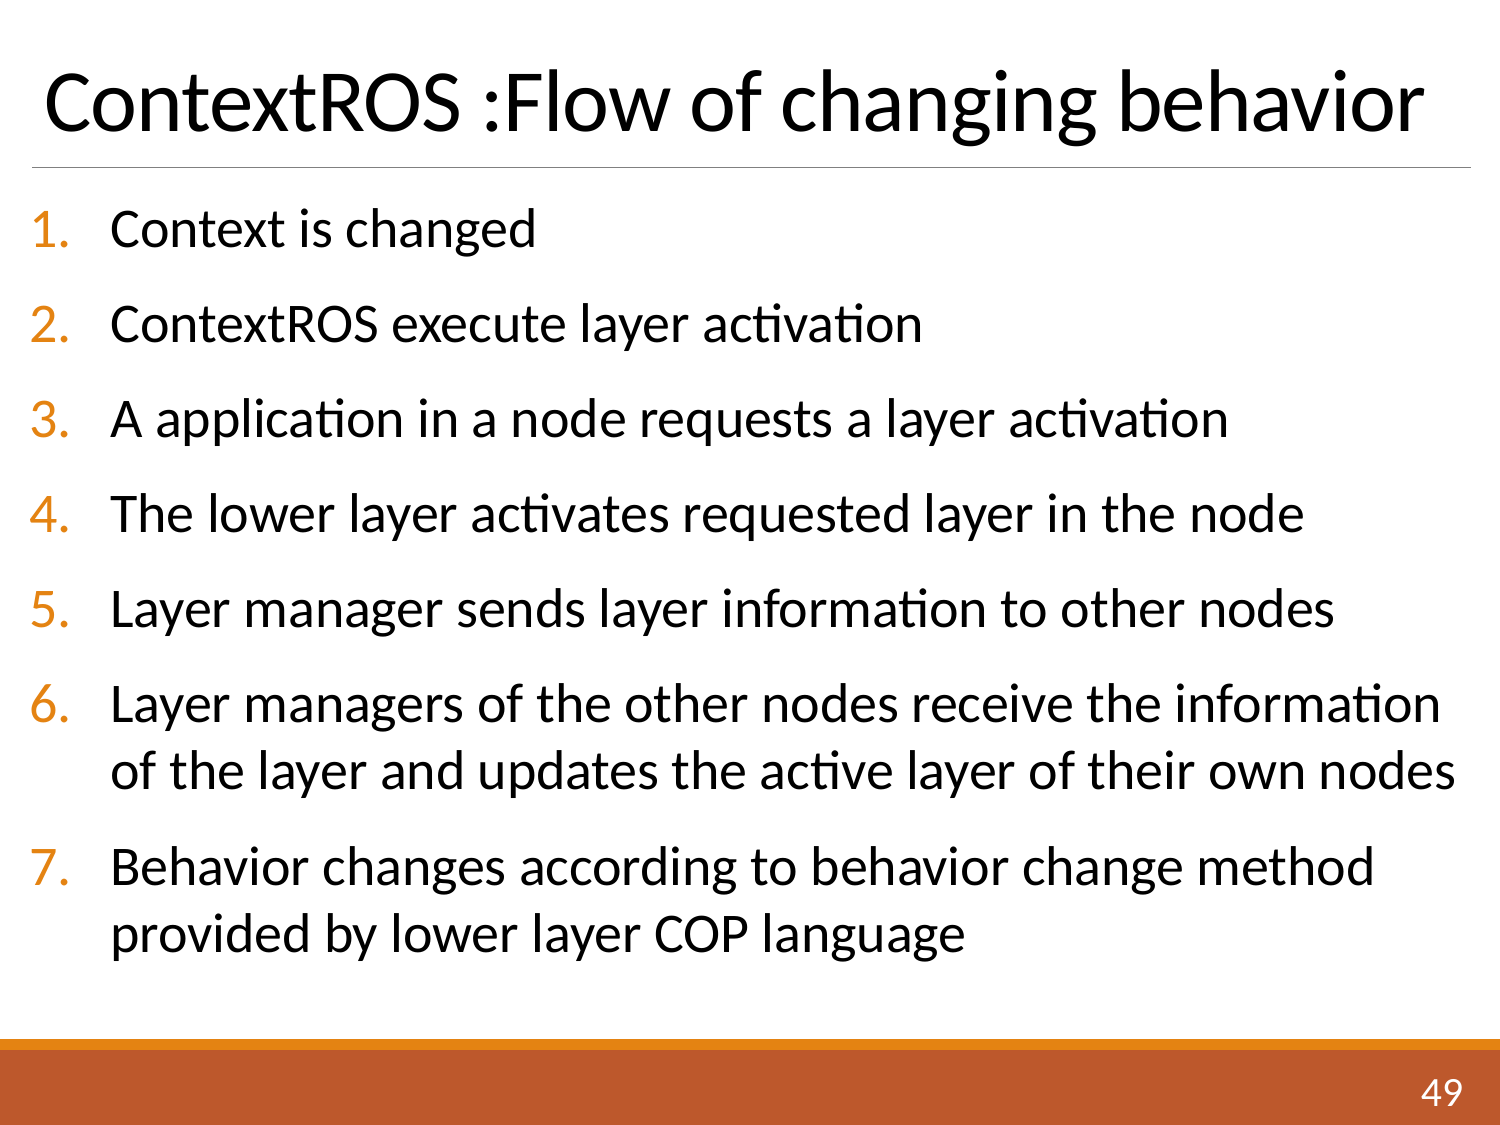

# ContextROS :Flow of changing behavior
Context is changed
ContextROS execute layer activation
A application in a node requests a layer activation
The lower layer activates requested layer in the node
Layer manager sends layer information to other nodes
Layer managers of the other nodes receive the information of the layer and updates the active layer of their own nodes
Behavior changes according to behavior change method provided by lower layer COP language
49